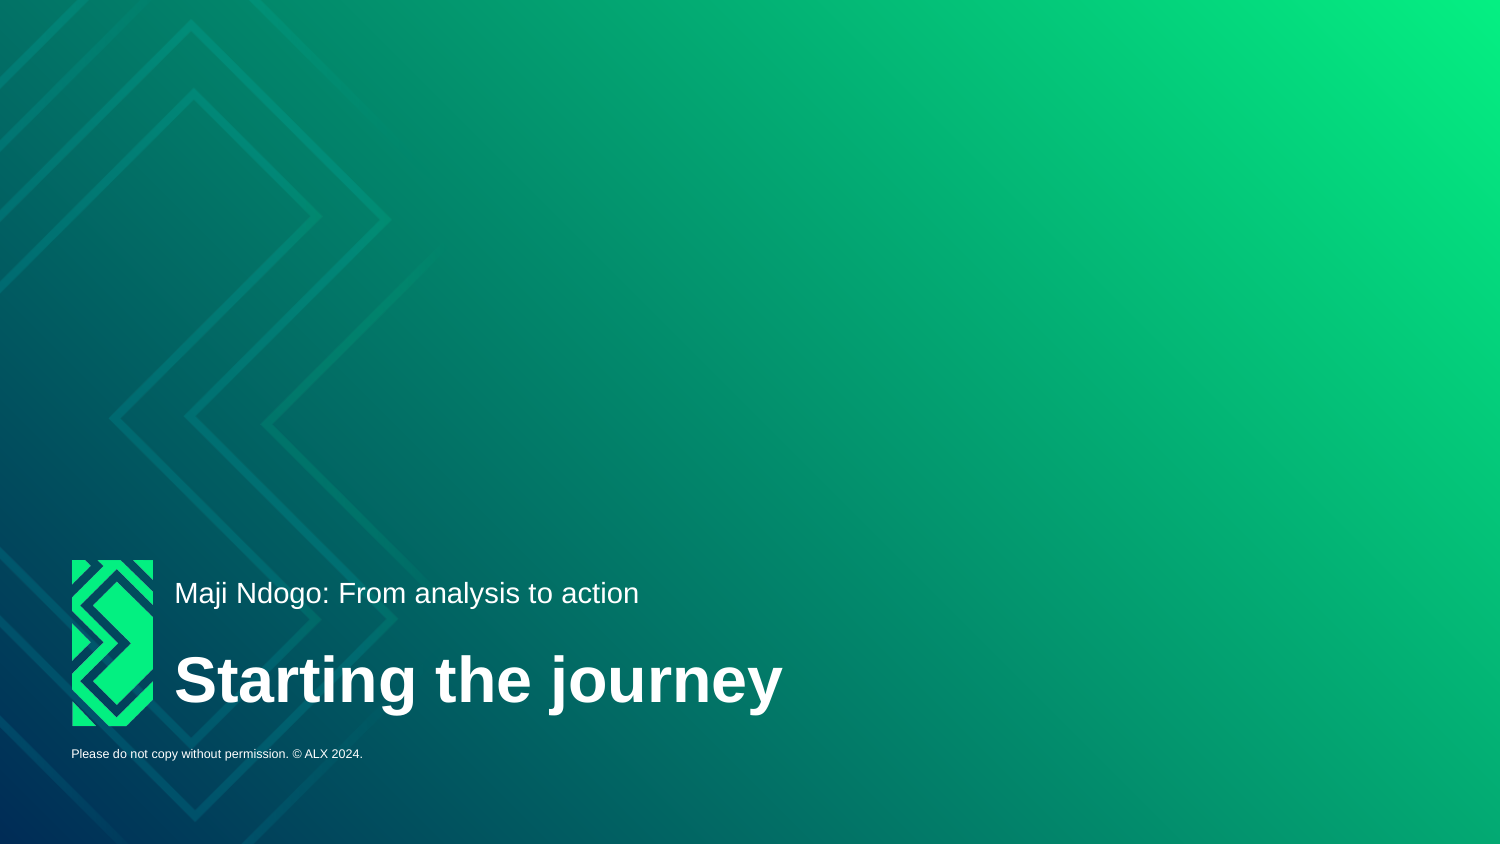

Maji Ndogo: From analysis to action
# Starting the journey